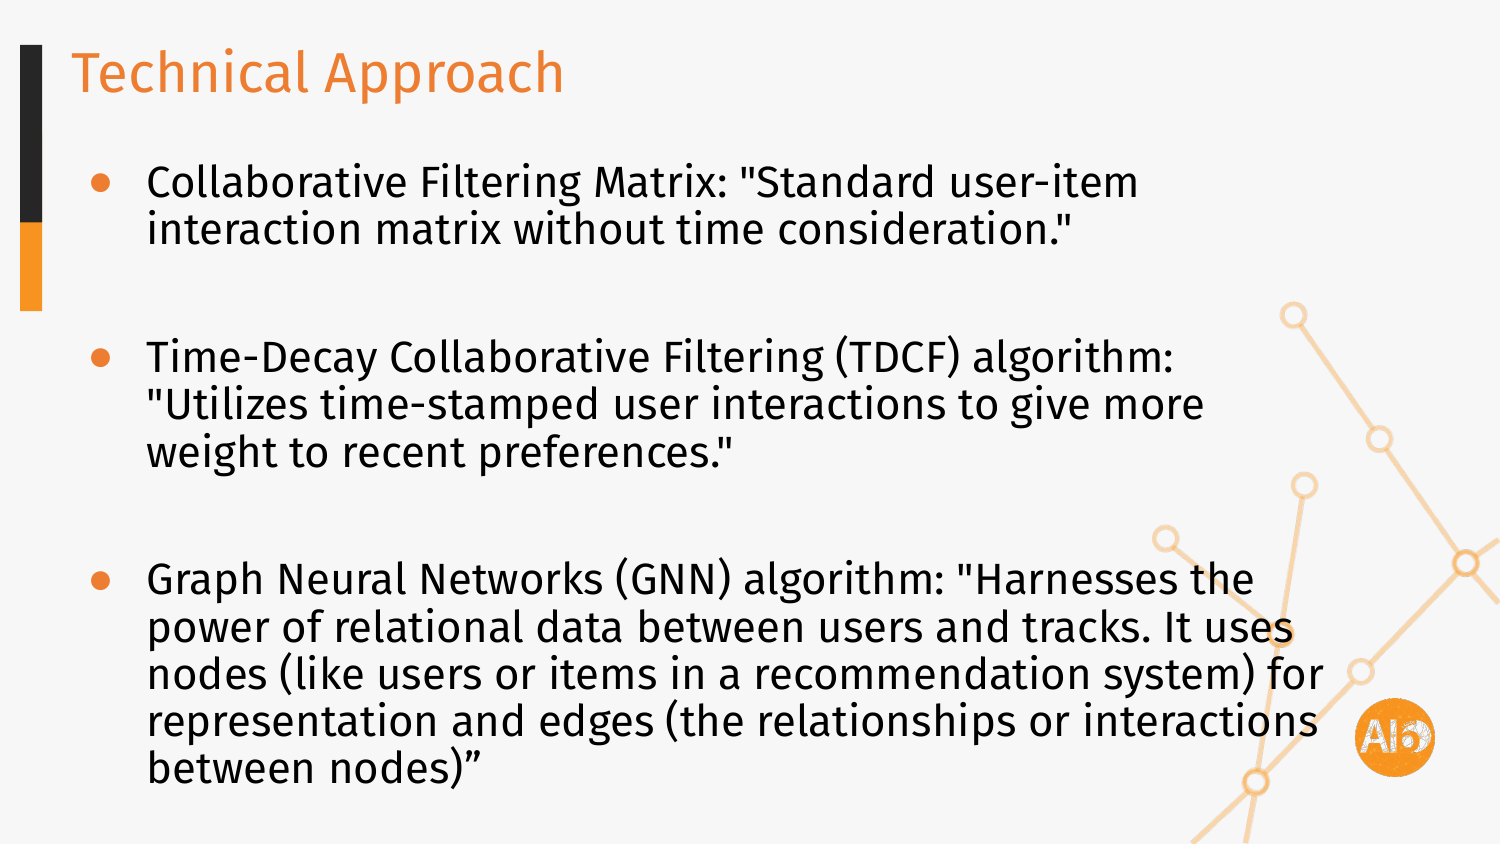

# Technical Approach
Collaborative Filtering Matrix: "Standard user-item interaction matrix without time consideration."

Time-Decay Collaborative Filtering (TDCF) algorithm: "Utilizes time-stamped user interactions to give more weight to recent preferences."

Graph Neural Networks (GNN) algorithm: "Harnesses the power of relational data between users and tracks. It uses nodes (like users or items in a recommendation system) for representation and edges (the relationships or interactions between nodes)”